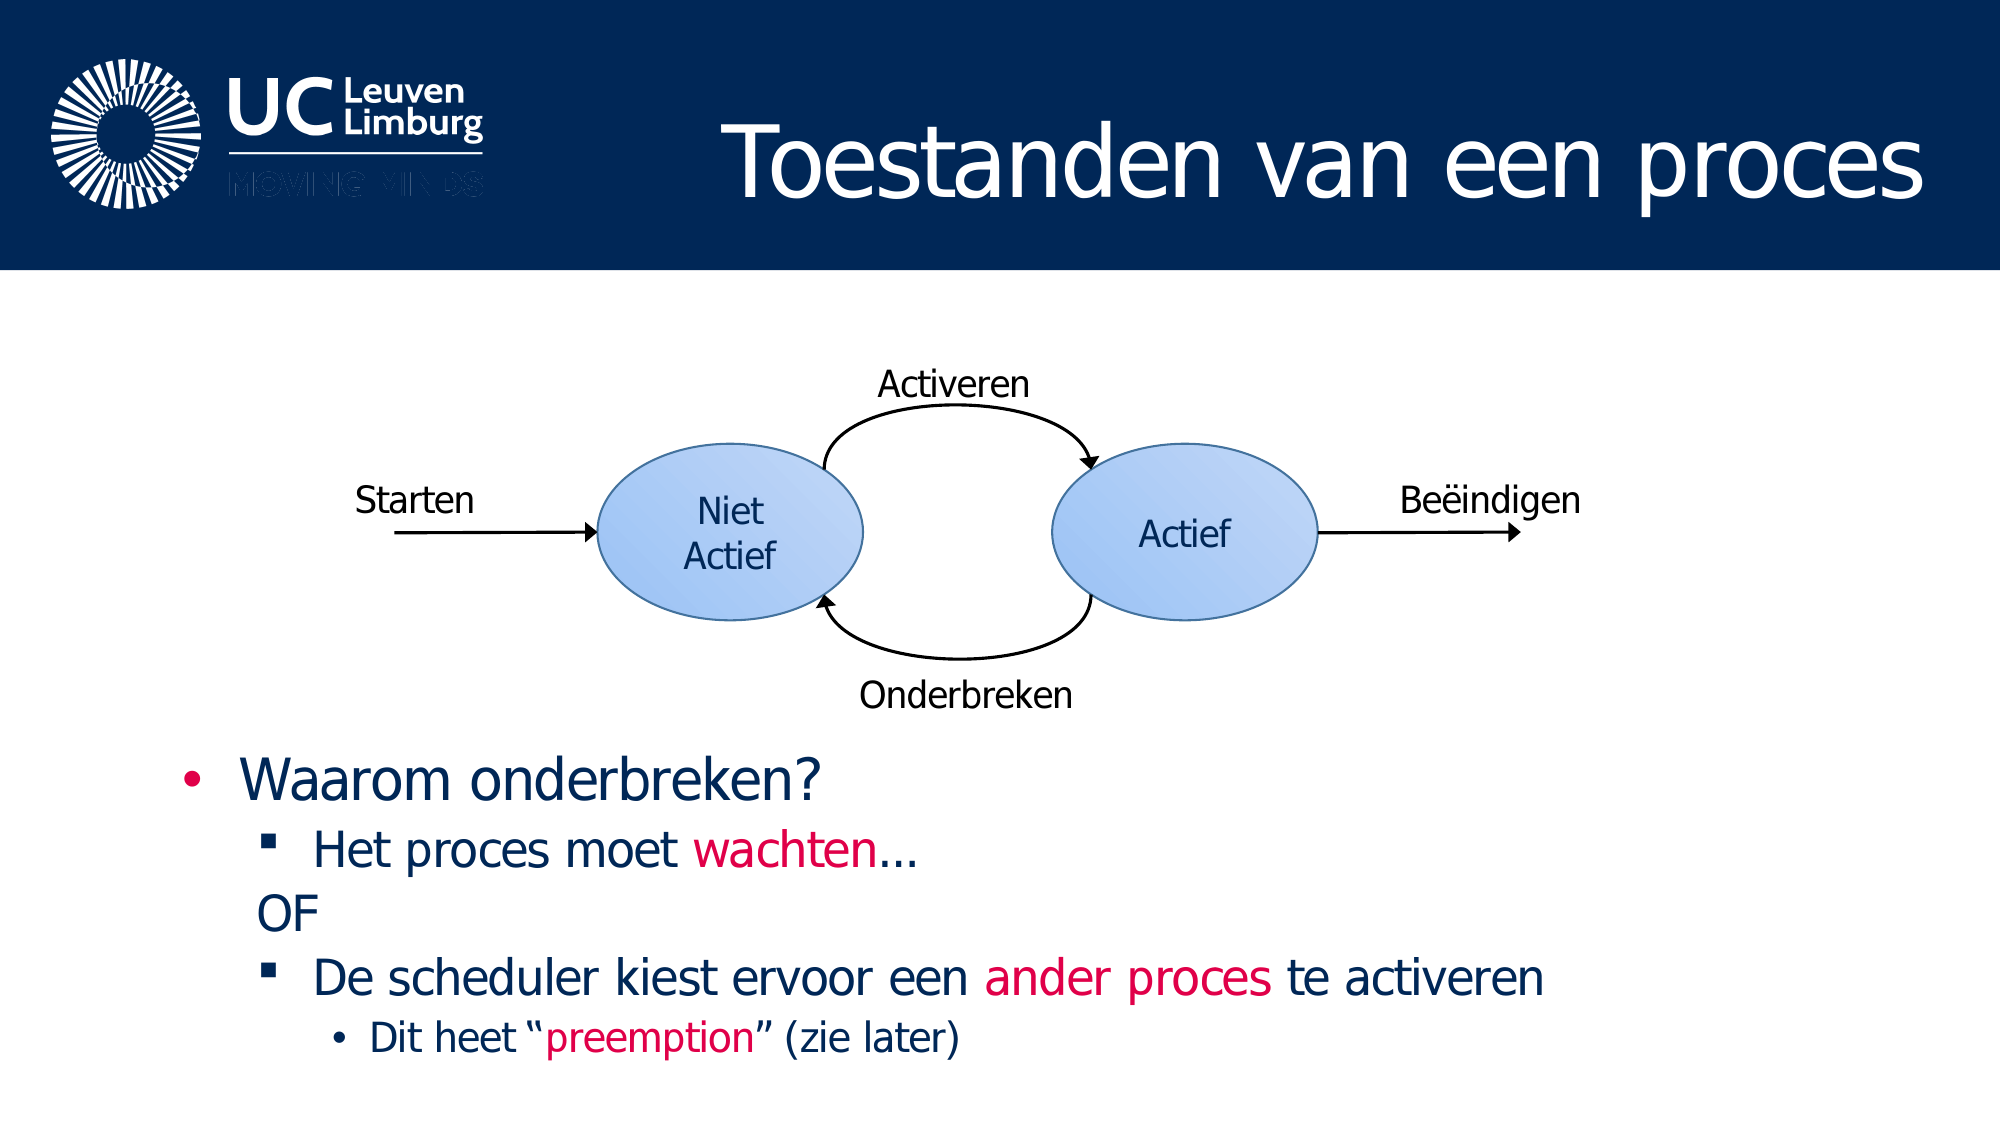

# Toestanden van een proces
Activeren
Niet Actief
Actief
Starten
Beëindigen
Onderbreken
Waarom onderbreken?
Het proces moet wachten…
OF
De scheduler kiest ervoor een ander proces te activeren
Dit heet “preemption” (zie later)